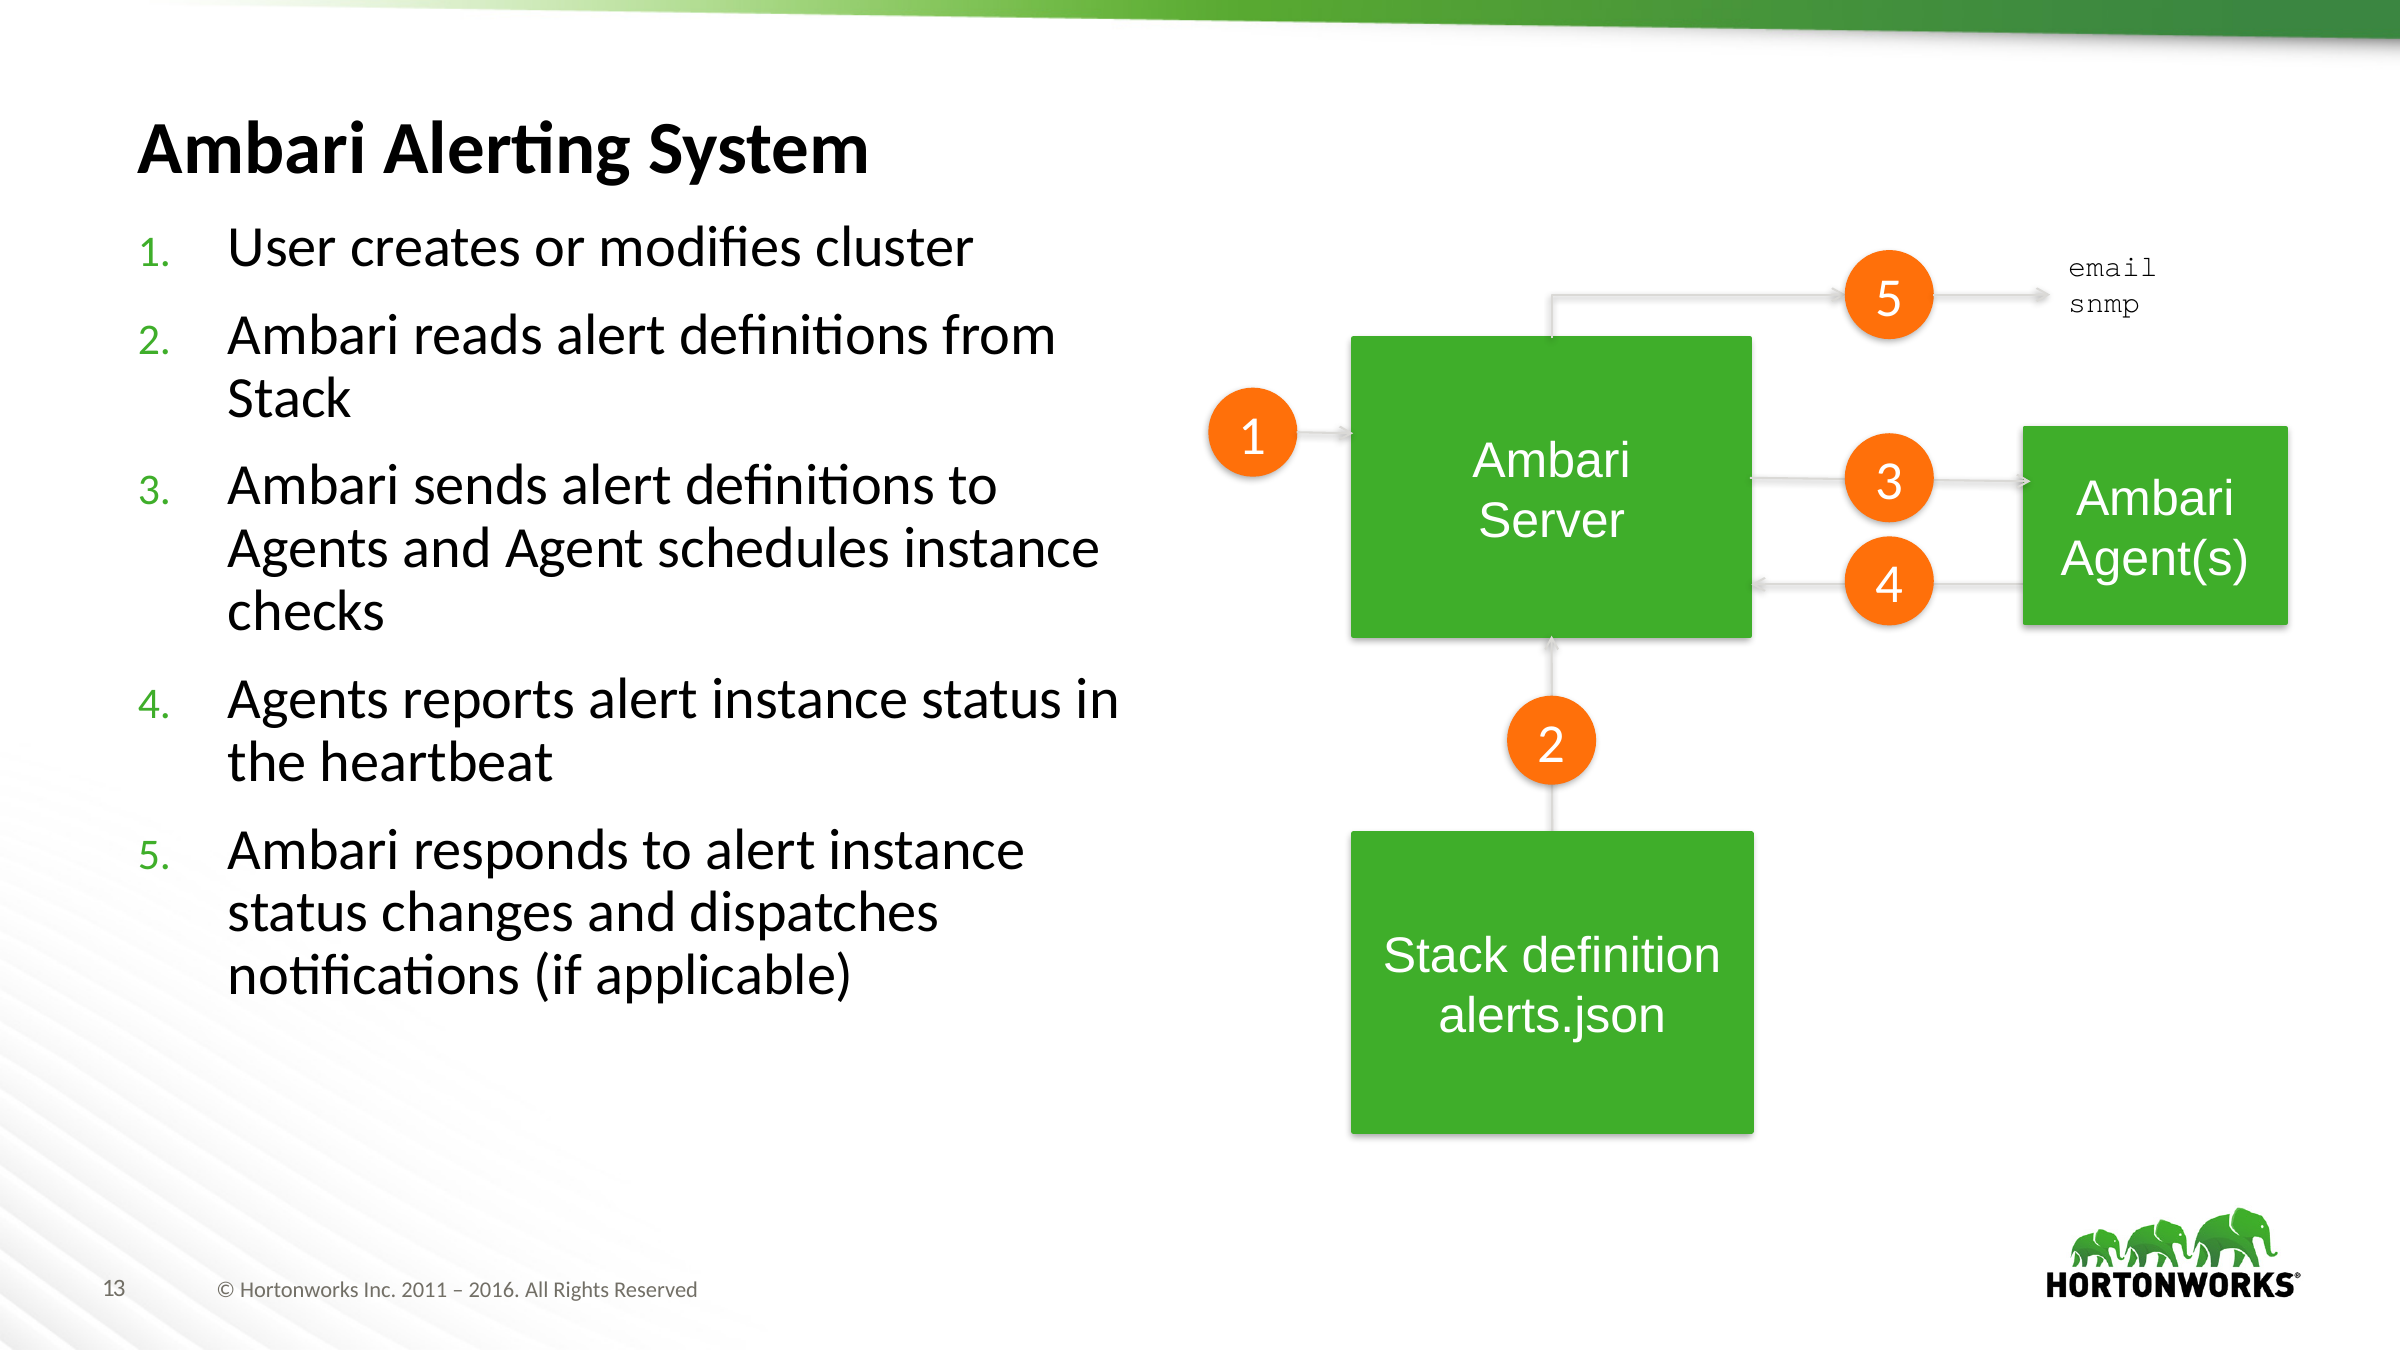

# Ambari Alerting System
User creates or modifies cluster
Ambari reads alert definitions from Stack
Ambari sends alert definitions to Agents and Agent schedules instance checks
Agents reports alert instance status in the heartbeat
Ambari responds to alert instance status changes and dispatches notifications (if applicable)
email
snmp
5
Ambari
Server
1
Ambari
Agent(s)
3
4
2
Stack definition
alerts.json